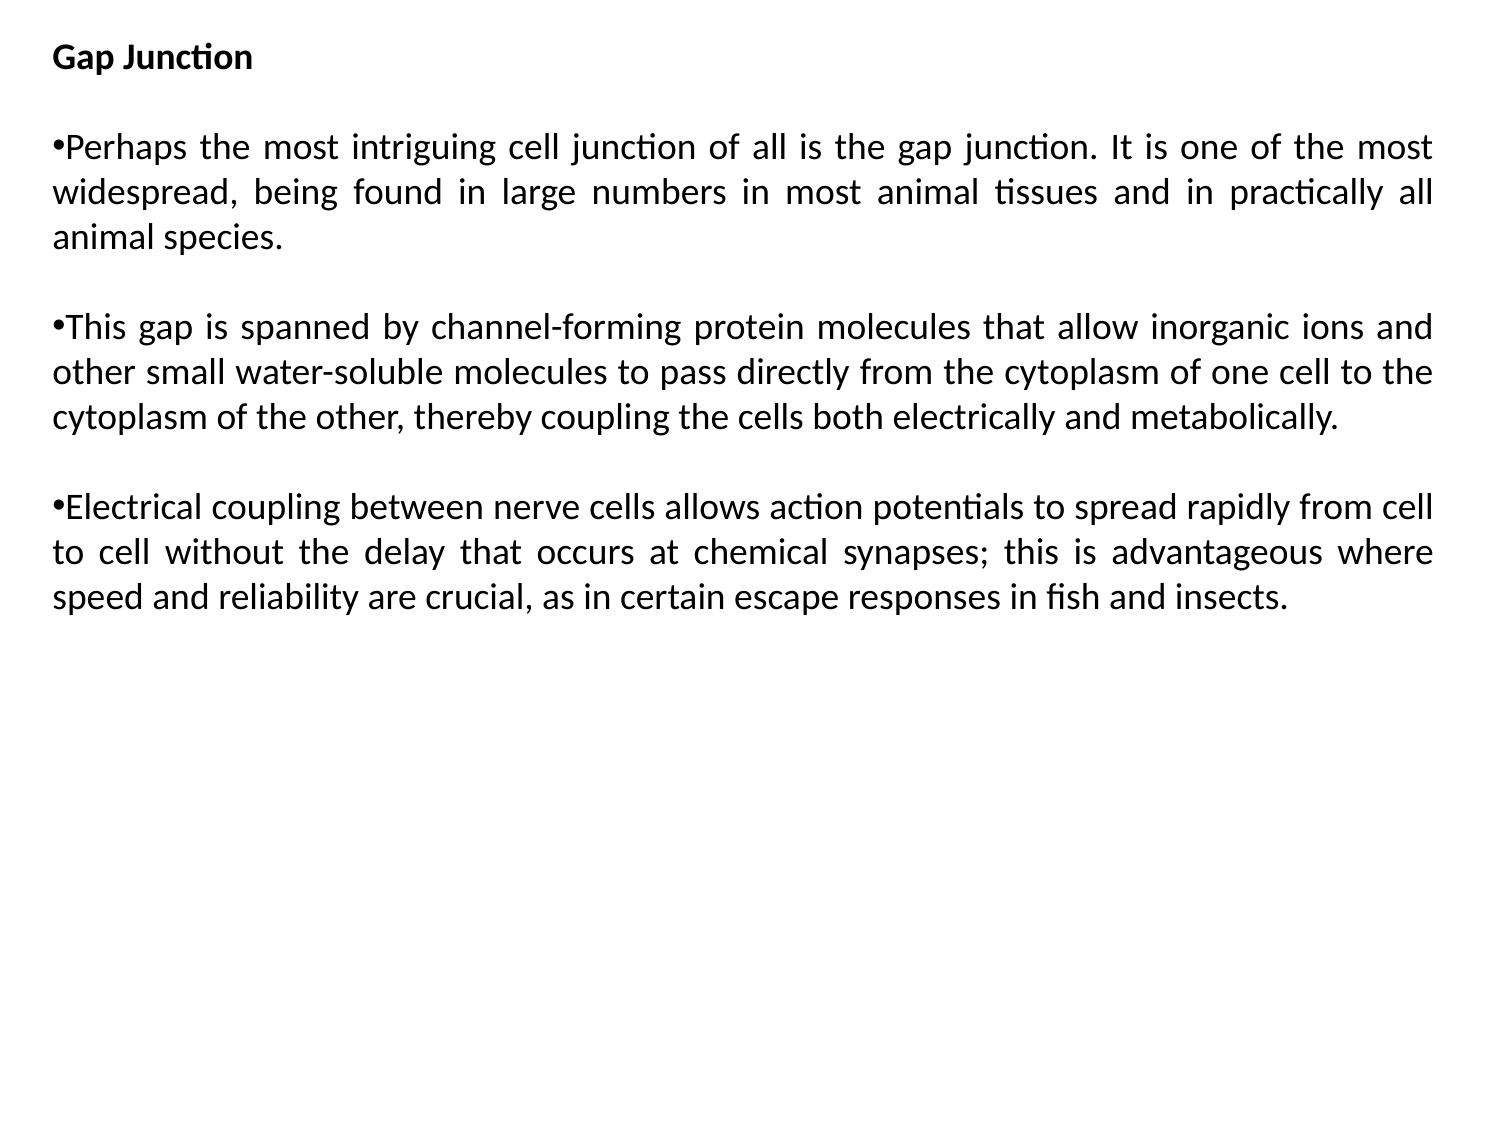

Gap Junction

Perhaps the most intriguing cell junction of all is the gap junction. It is one of the most widespread, being found in large numbers in most animal tissues and in practically all animal species.

This gap is spanned by channel-forming protein molecules that allow inorganic ions and other small water-soluble molecules to pass directly from the cytoplasm of one cell to the cytoplasm of the other, thereby coupling the cells both electrically and metabolically.

Electrical coupling between nerve cells allows action potentials to spread rapidly from cell to cell without the delay that occurs at chemical synapses; this is advantageous where speed and reliability are crucial, as in certain escape responses in fish and insects.